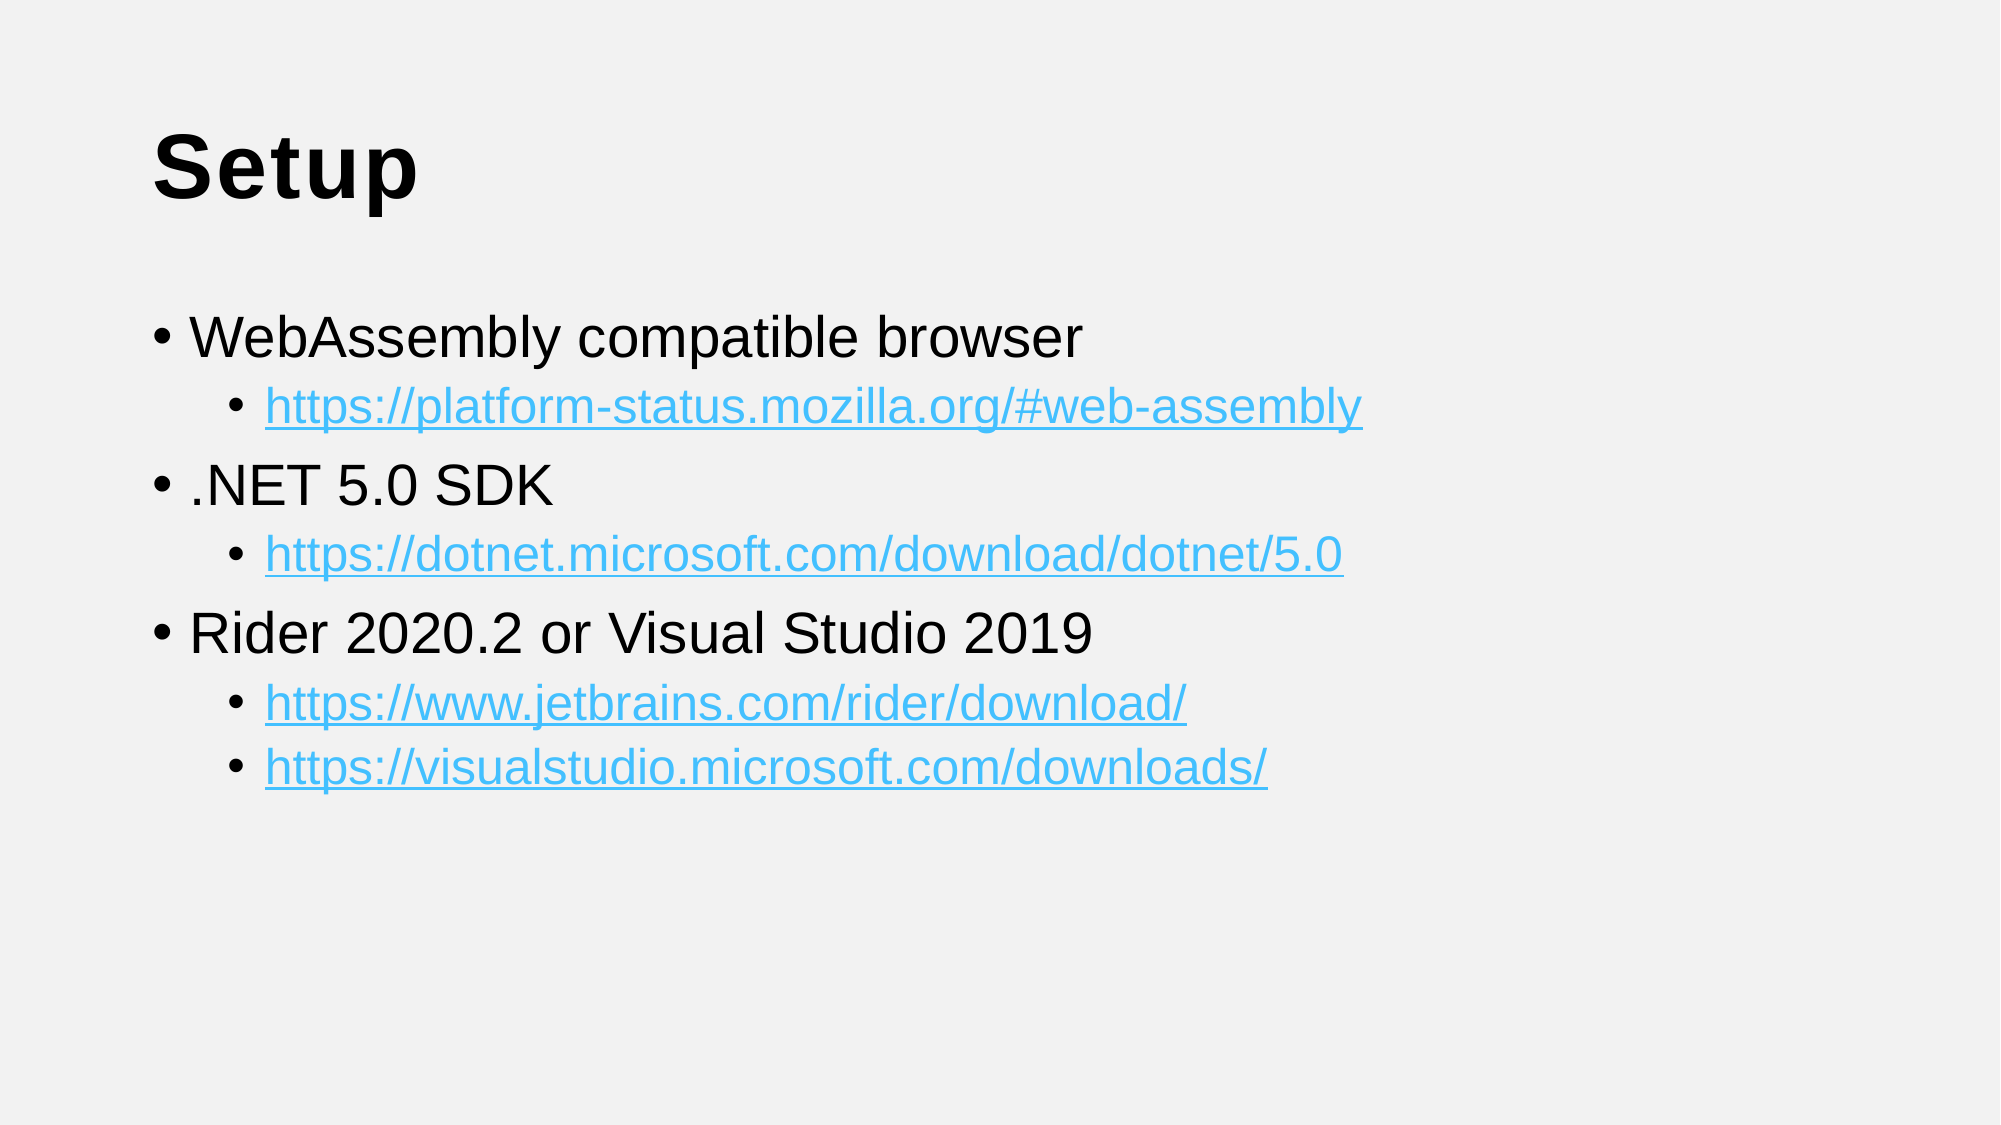

# Setup
WebAssembly compatible browser
https://platform-status.mozilla.org/#web-assembly
.NET 5.0 SDK
https://dotnet.microsoft.com/download/dotnet/5.0
Rider 2020.2 or Visual Studio 2019
https://www.jetbrains.com/rider/download/
https://visualstudio.microsoft.com/downloads/